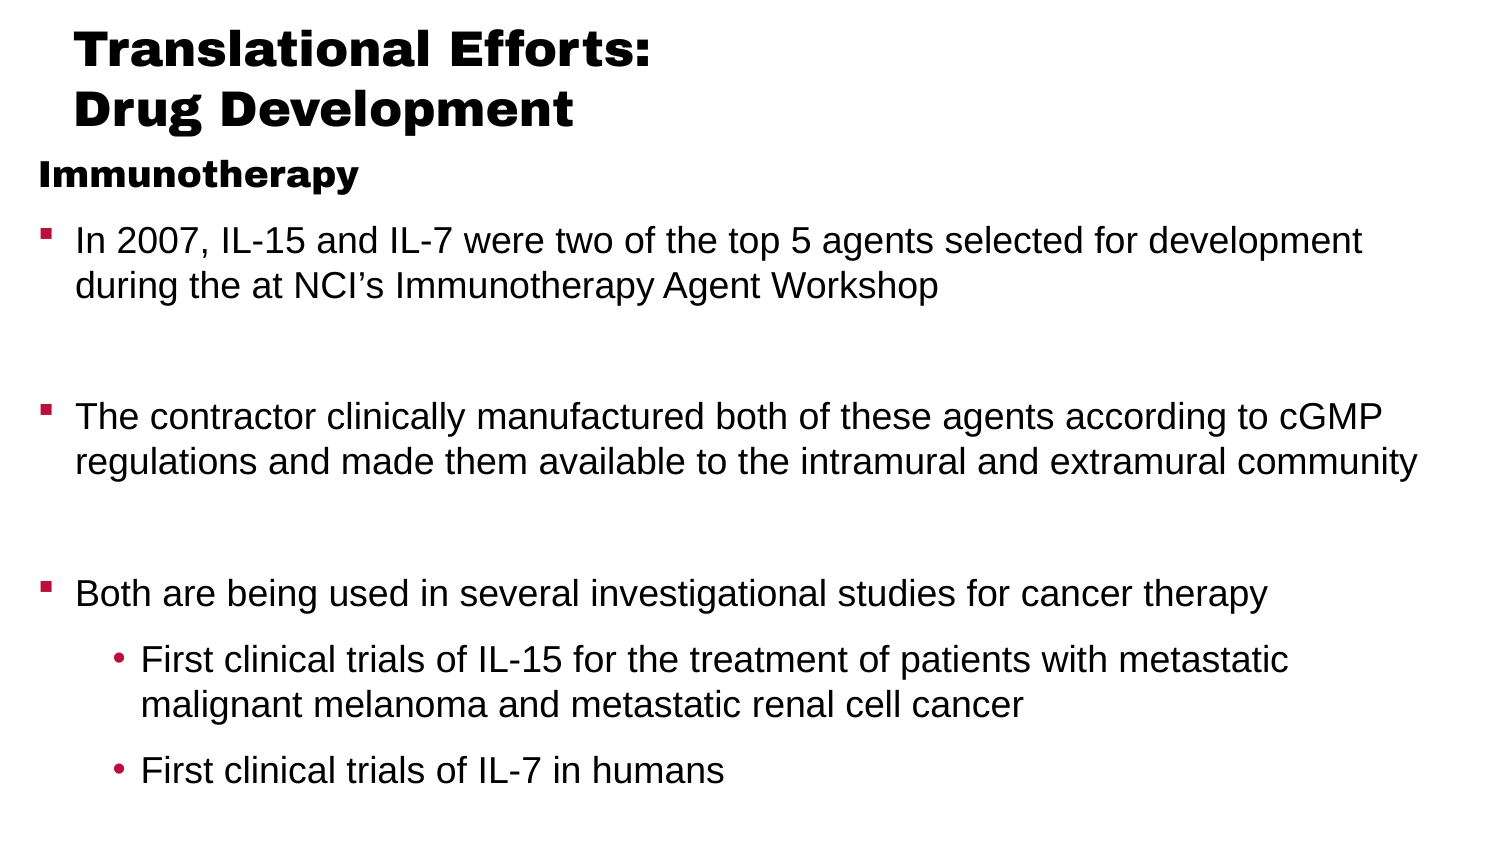

# Translational Efforts: Drug Development
Immunotherapy
In 2007, IL-15 and IL-7 were two of the top 5 agents selected for development during the at NCI’s Immunotherapy Agent Workshop

The contractor clinically manufactured both of these agents according to cGMP regulations and made them available to the intramural and extramural community

Both are being used in several investigational studies for cancer therapy
First clinical trials of IL-15 for the treatment of patients with metastatic malignant melanoma and metastatic renal cell cancer
First clinical trials of IL-7 in humans